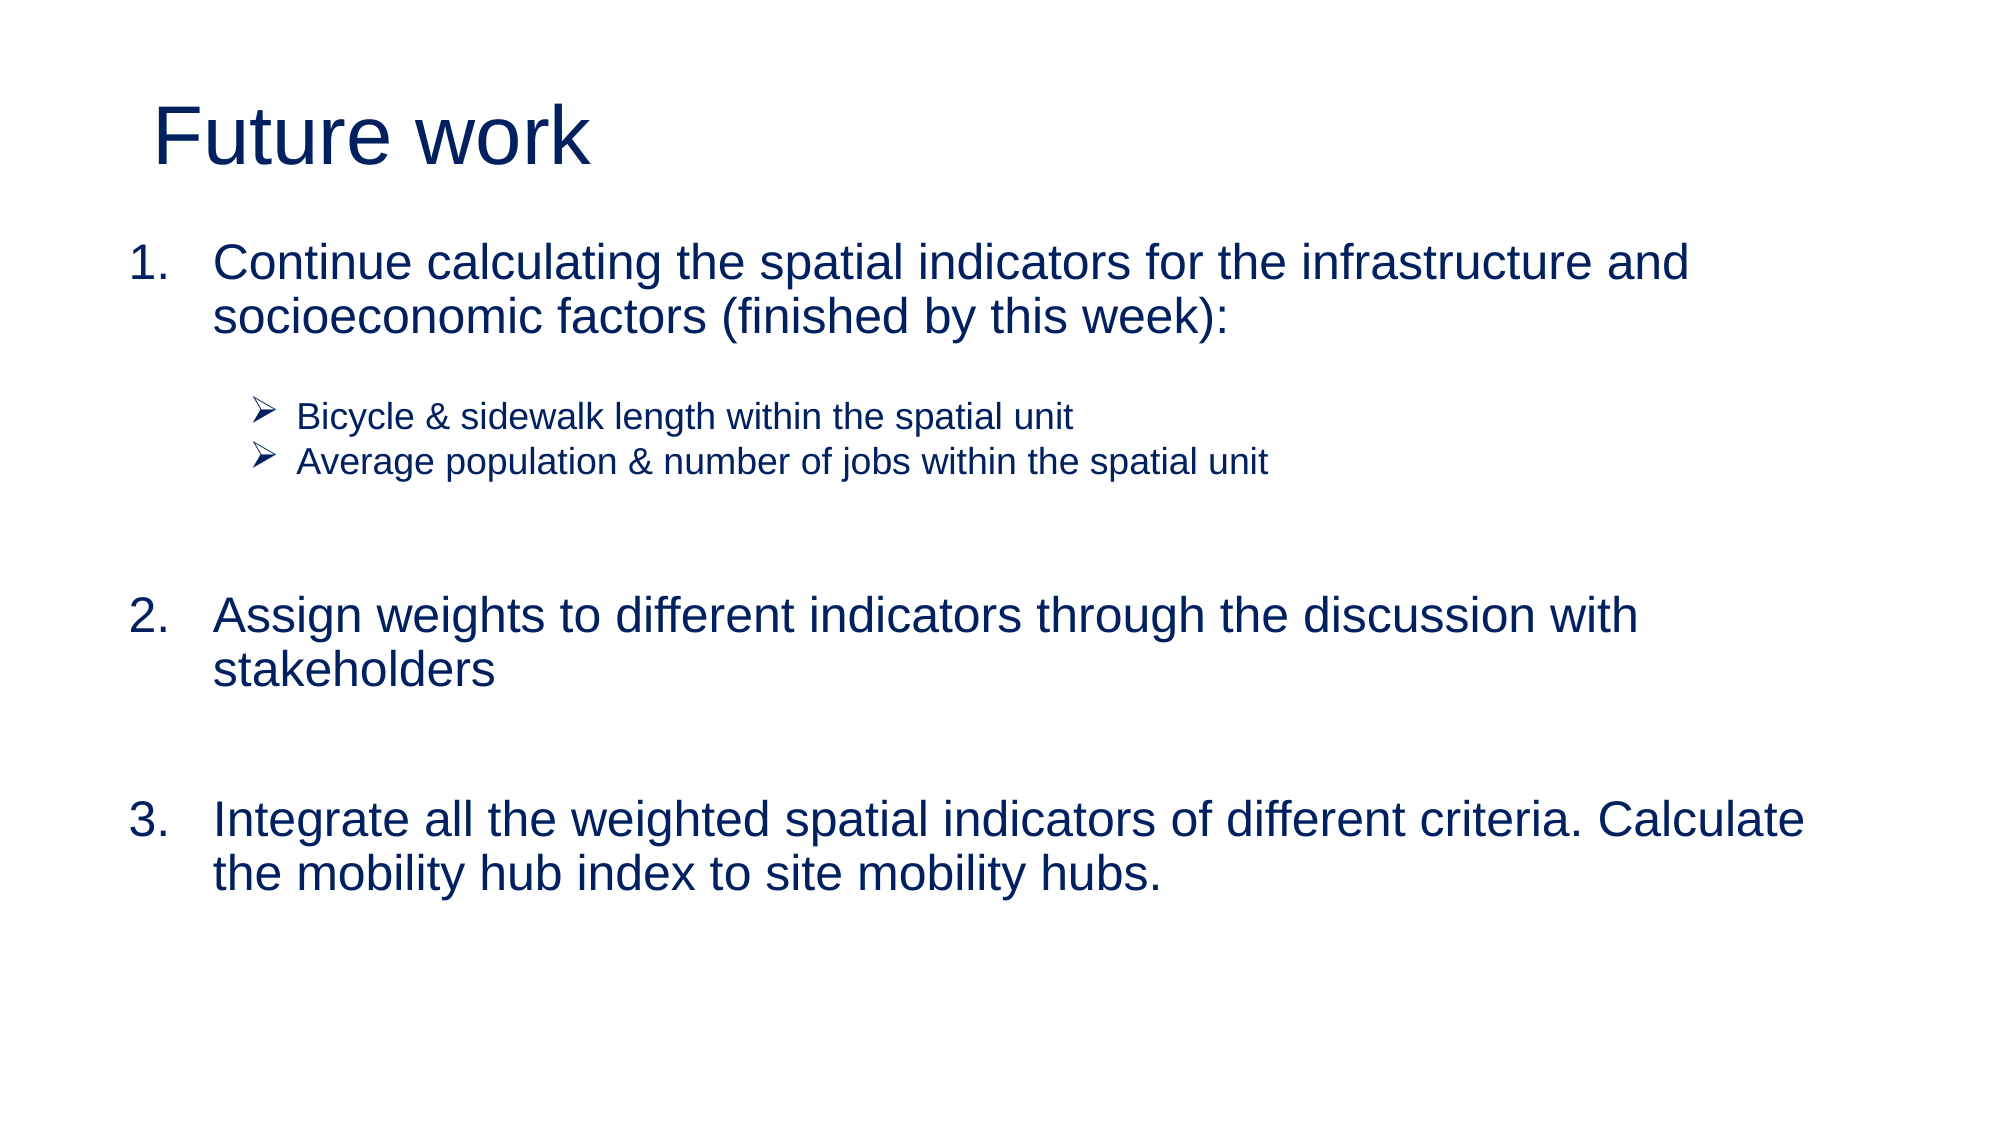

# Future work
Continue calculating the spatial indicators for the infrastructure and socioeconomic factors (finished by this week):

Assign weights to different indicators through the discussion with stakeholders

Integrate all the weighted spatial indicators of different criteria. Calculate the mobility hub index to site mobility hubs.

Bicycle & sidewalk length within the spatial unit
Average population & number of jobs within the spatial unit